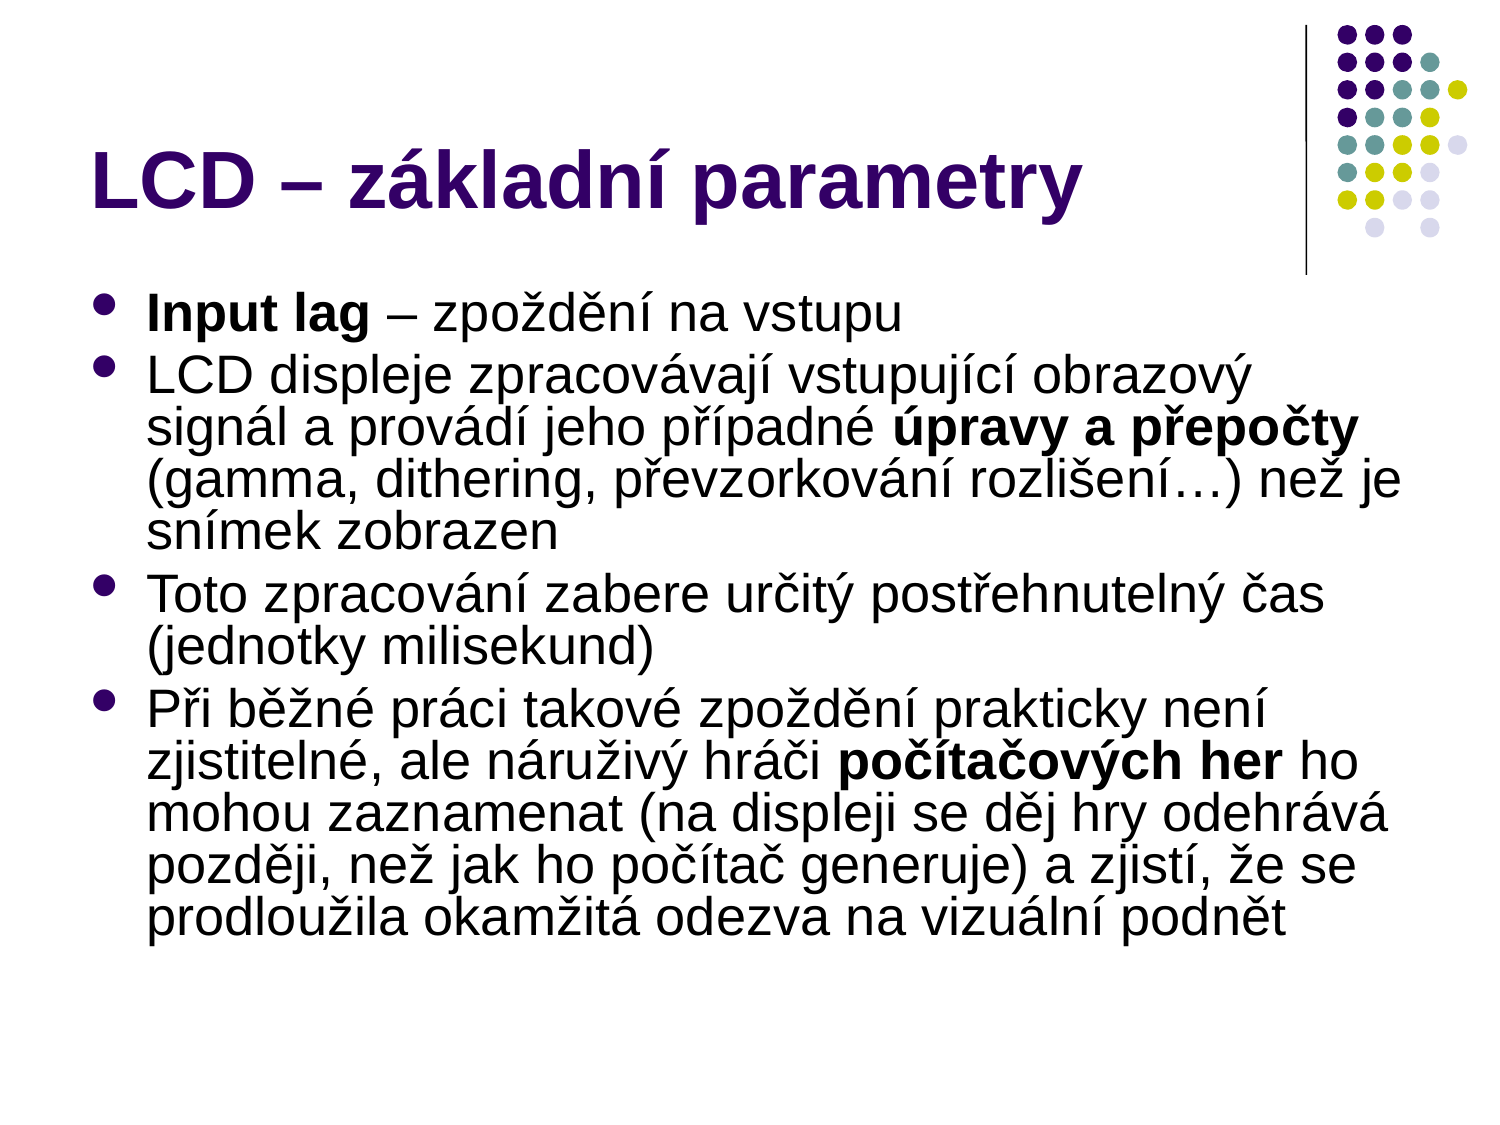

# LCD – základní parametry
Input lag – zpoždění na vstupu
LCD displeje zpracovávají vstupující obrazový signál a provádí jeho případné úpravy a přepočty (gamma, dithering, převzorkování rozlišení…) než je snímek zobrazen
Toto zpracování zabere určitý postřehnutelný čas (jednotky milisekund)
Při běžné práci takové zpoždění prakticky není zjistitelné, ale náruživý hráči počítačových her ho mohou zaznamenat (na displeji se děj hry odehrává později, než jak ho počítač generuje) a zjistí, že se prodloužila okamžitá odezva na vizuální podnět